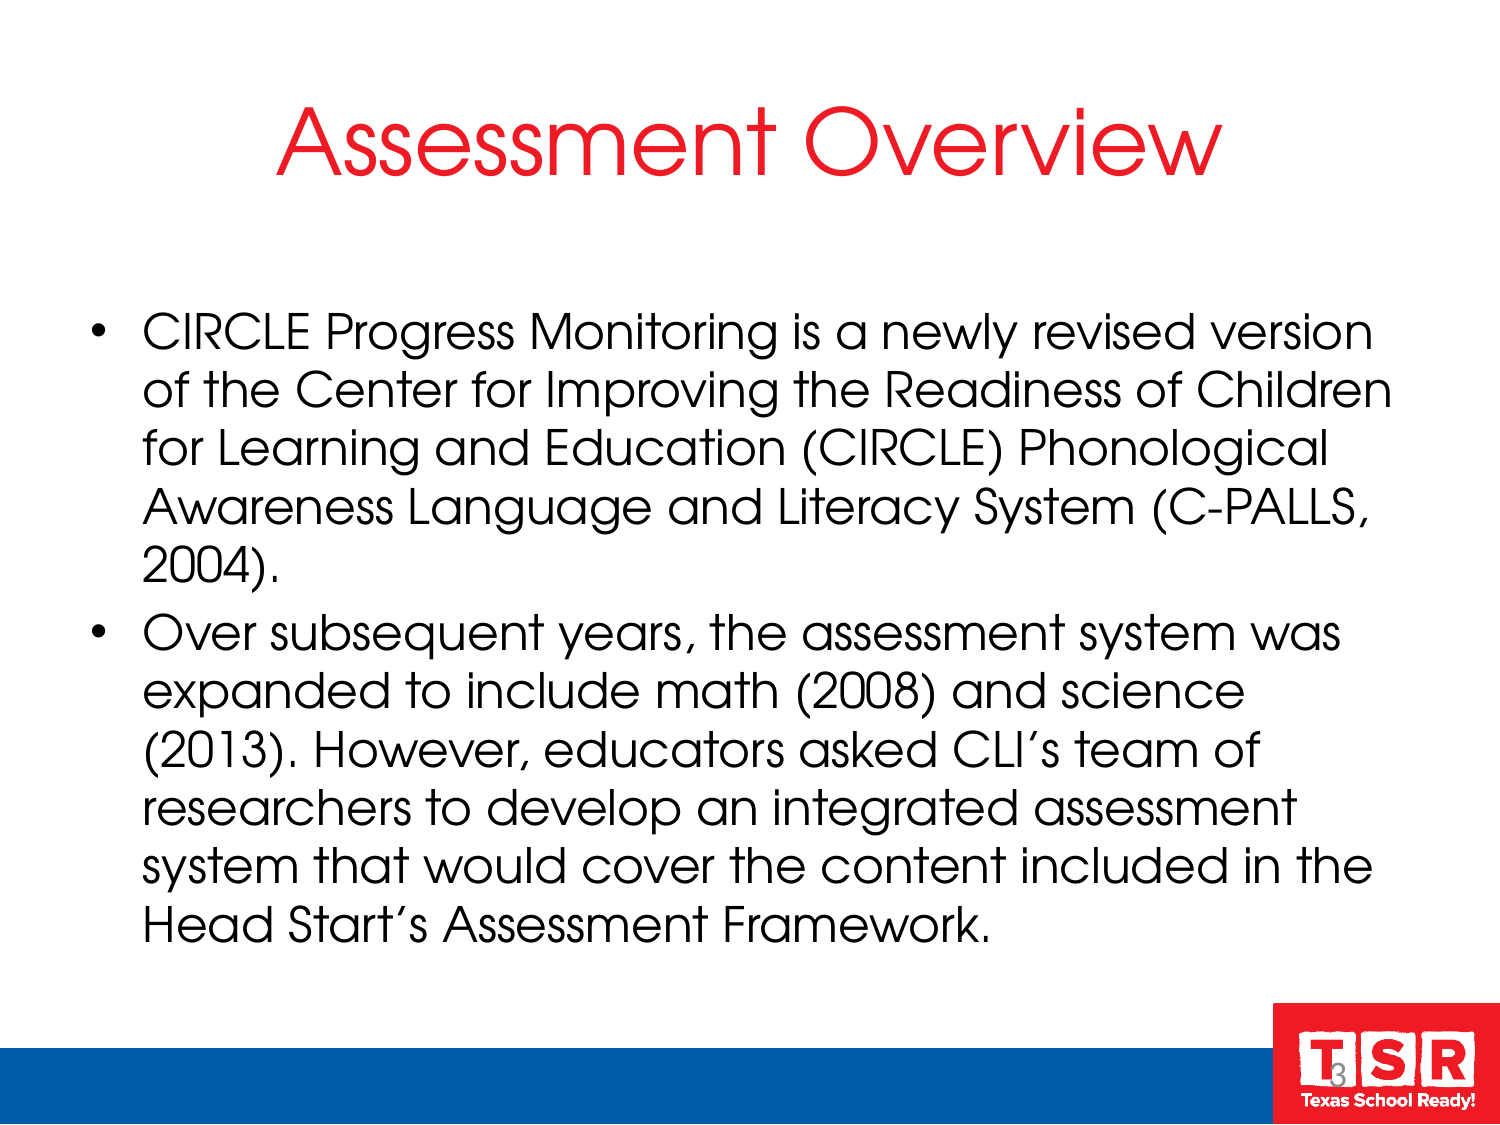

# Assessment Overview

CIRCLE Progress Monitoring is a newly revised version of the Center for Improving the Readiness of Children for Learning and Education (CIRCLE) Phonological Awareness Language and Literacy System (C-PALLS, 2004).
Over subsequent years, the assessment system was expanded to include math (2008) and science (2013). However, educators asked CLI’s team of researchers to develop an integrated assessment system that would cover the content included in the Head Start’s Assessment Framework.

3